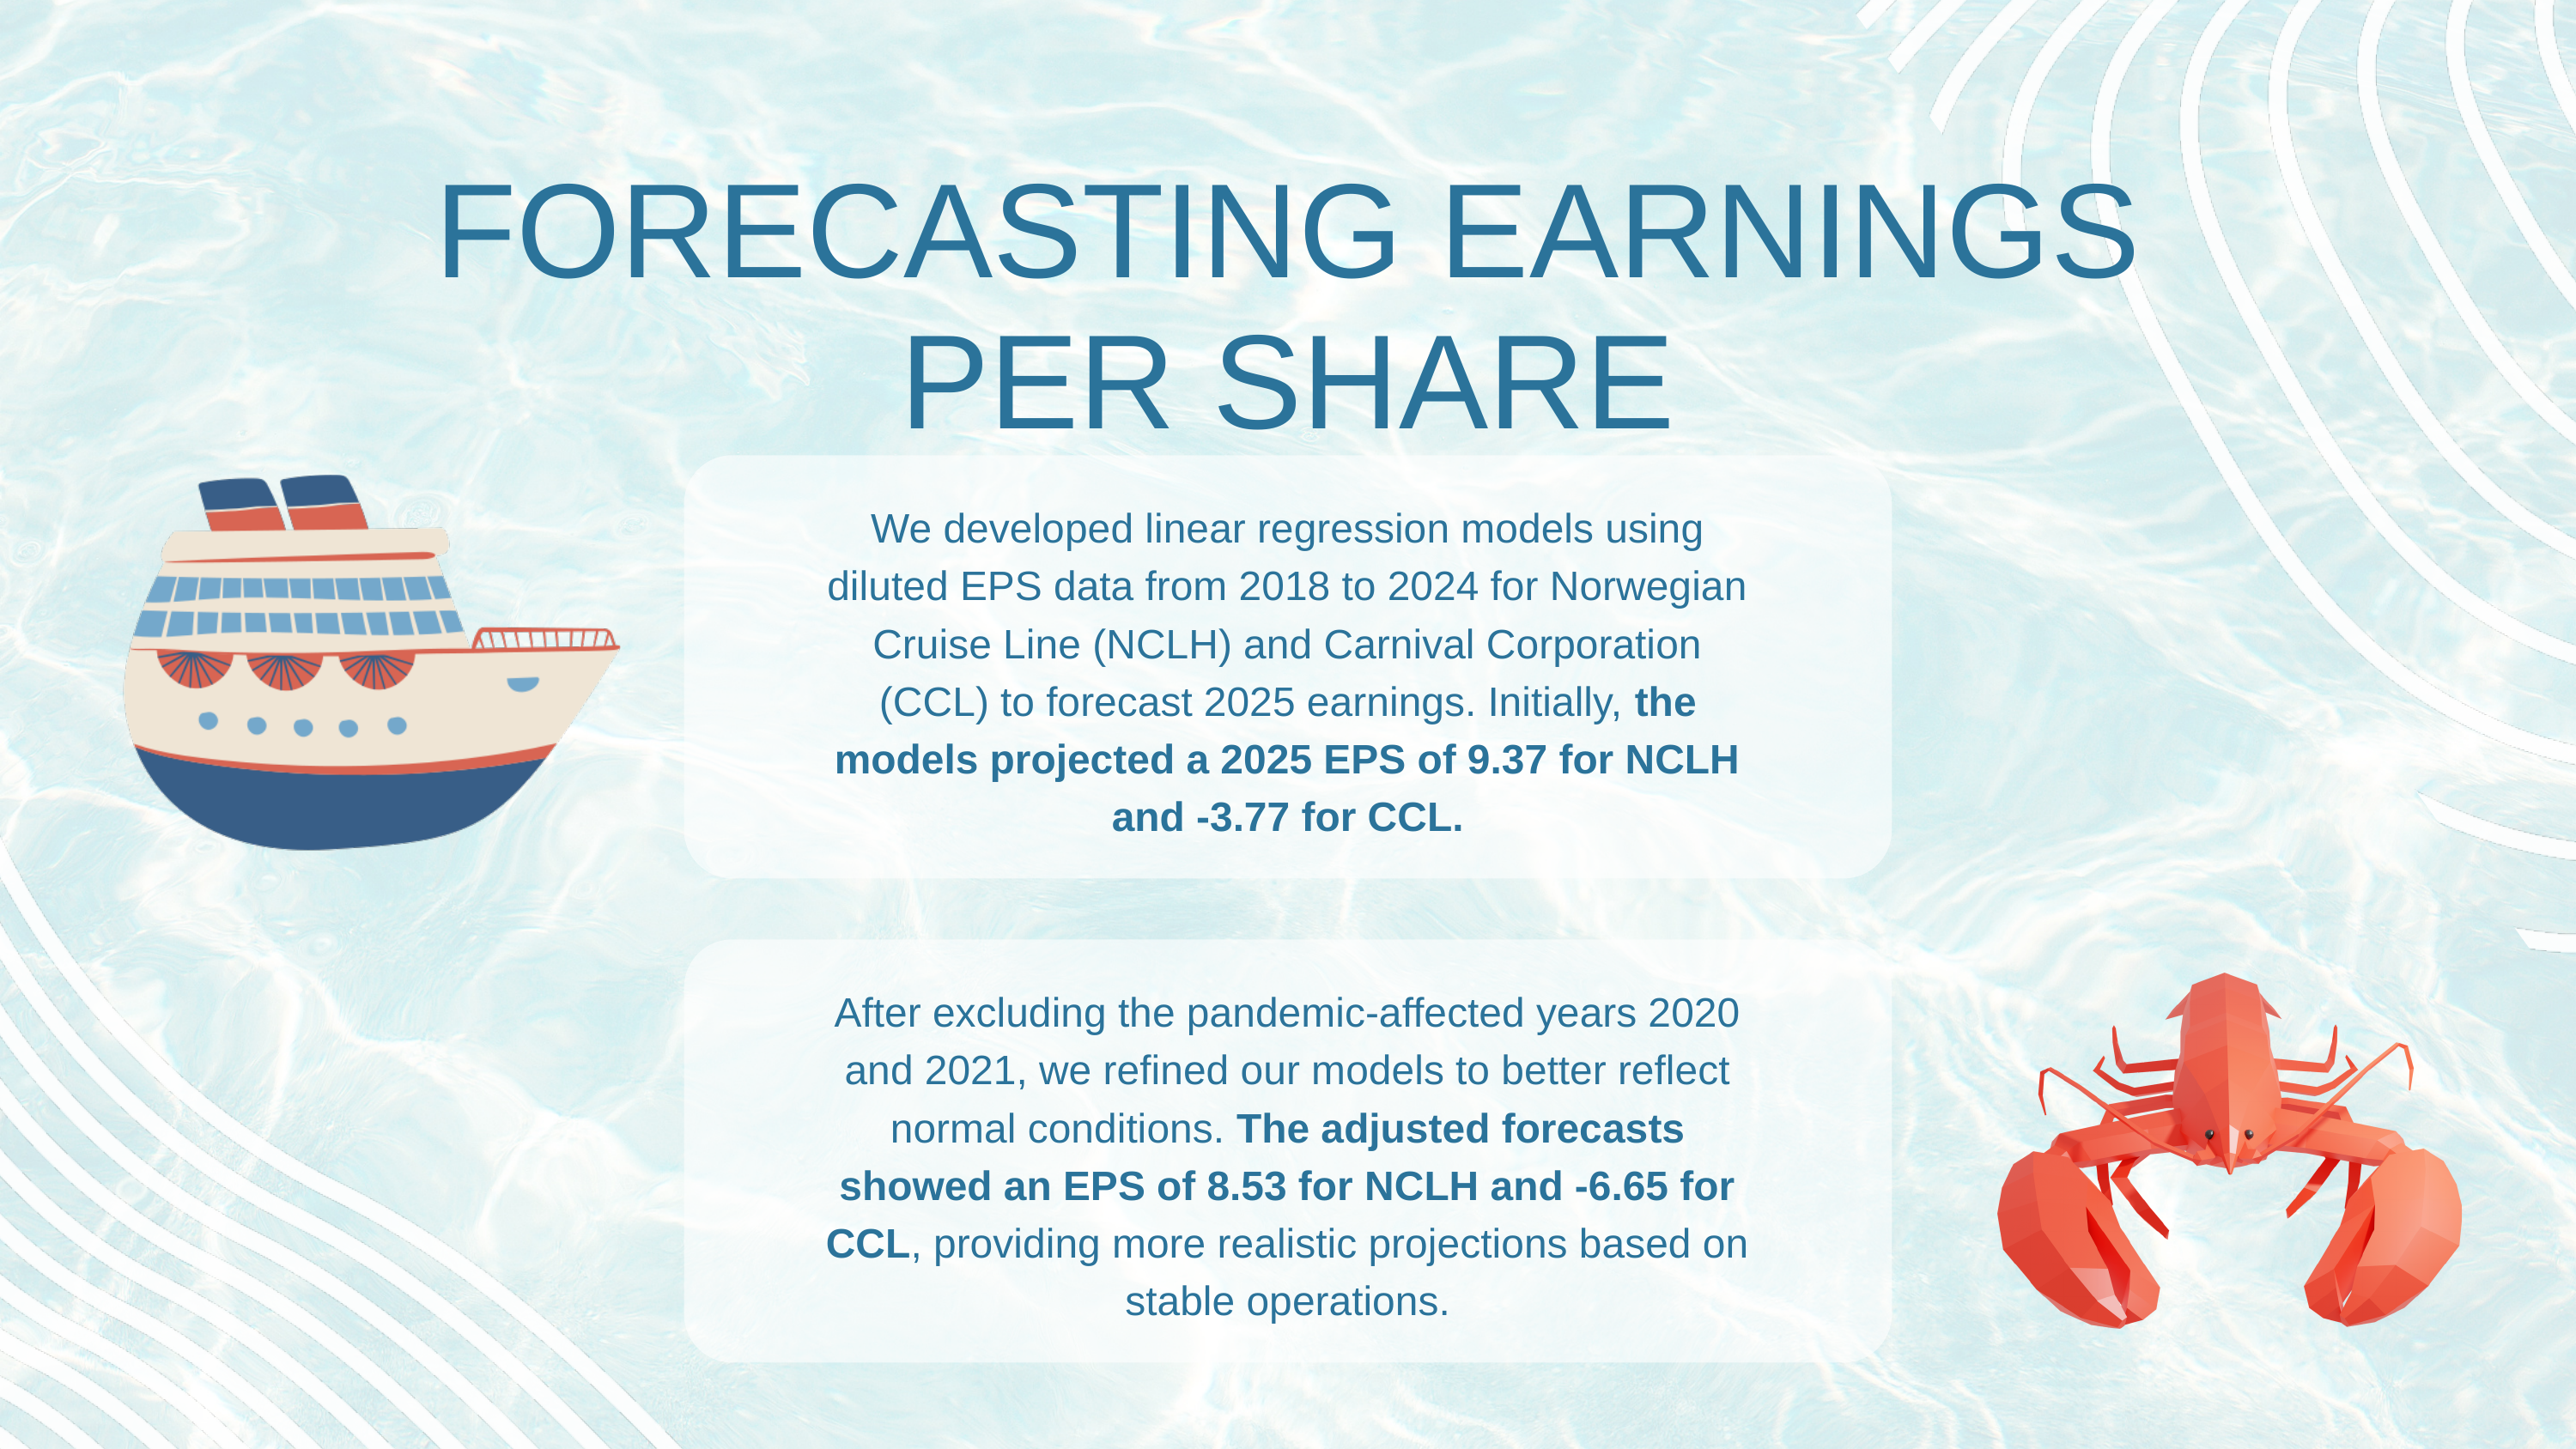

FORECASTING EARNINGS PER SHARE

We developed linear regression models using diluted EPS data from 2018 to 2024 for Norwegian Cruise Line (NCLH) and Carnival Corporation (CCL) to forecast 2025 earnings. Initially, the models projected a 2025 EPS of 9.37 for NCLH and -3.77 for CCL.

After excluding the pandemic-affected years 2020 and 2021, we refined our models to better reflect normal conditions. The adjusted forecasts showed an EPS of 8.53 for NCLH and -6.65 for CCL, providing more realistic projections based on stable operations.